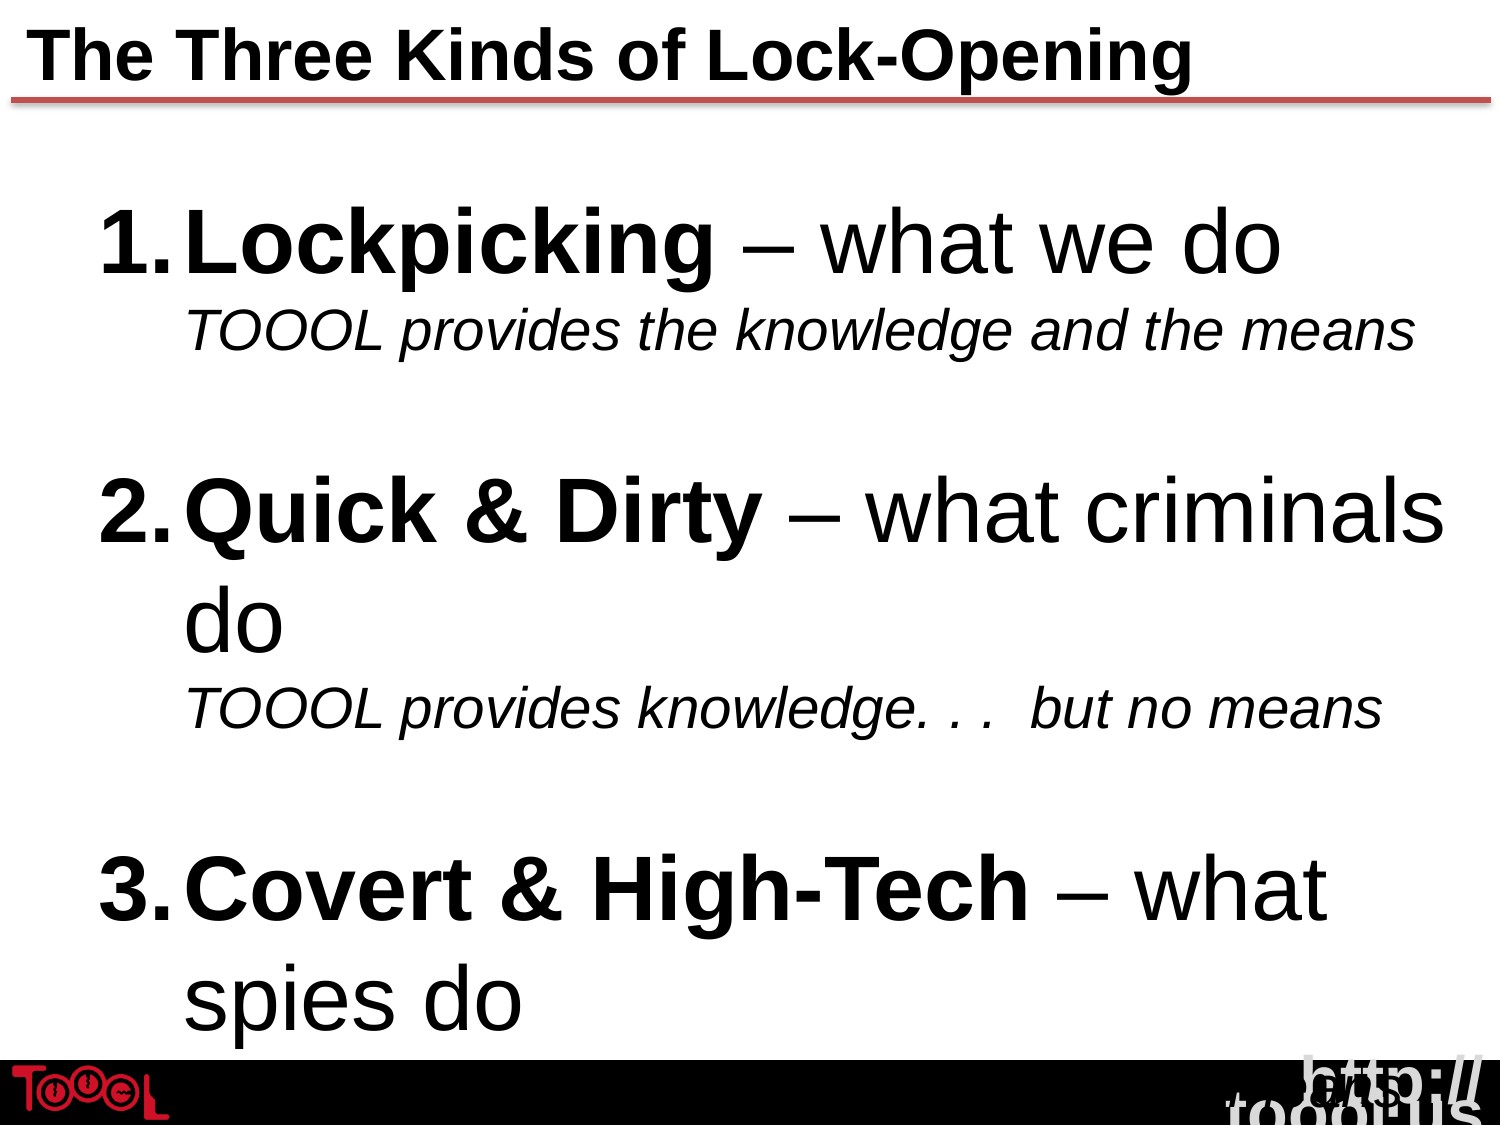

# The Three Kinds of Lock-Opening
Lockpicking – what we do
TOOOL provides the knowledge and the means
Quick & Dirty – what criminals do
TOOOL provides knowledge. . .  but no means
Covert & High-Tech – what spies do
TOOOL provides neither knowledge nor means